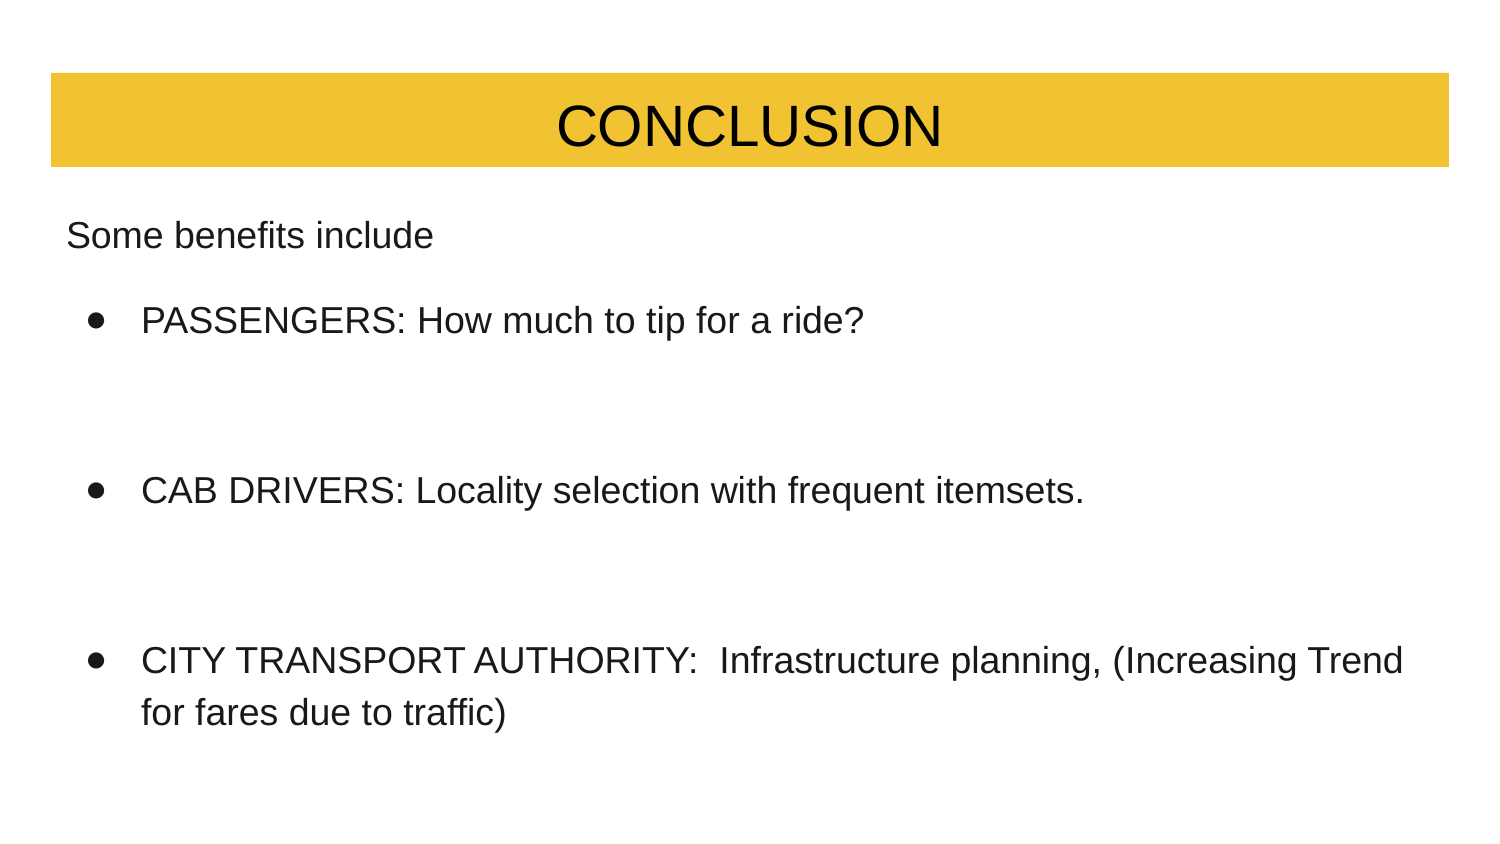

# CONCLUSION
Some benefits include
PASSENGERS: How much to tip for a ride?

CAB DRIVERS: Locality selection with frequent itemsets.

CITY TRANSPORT AUTHORITY:  Infrastructure planning, (Increasing Trend for fares due to traffic)